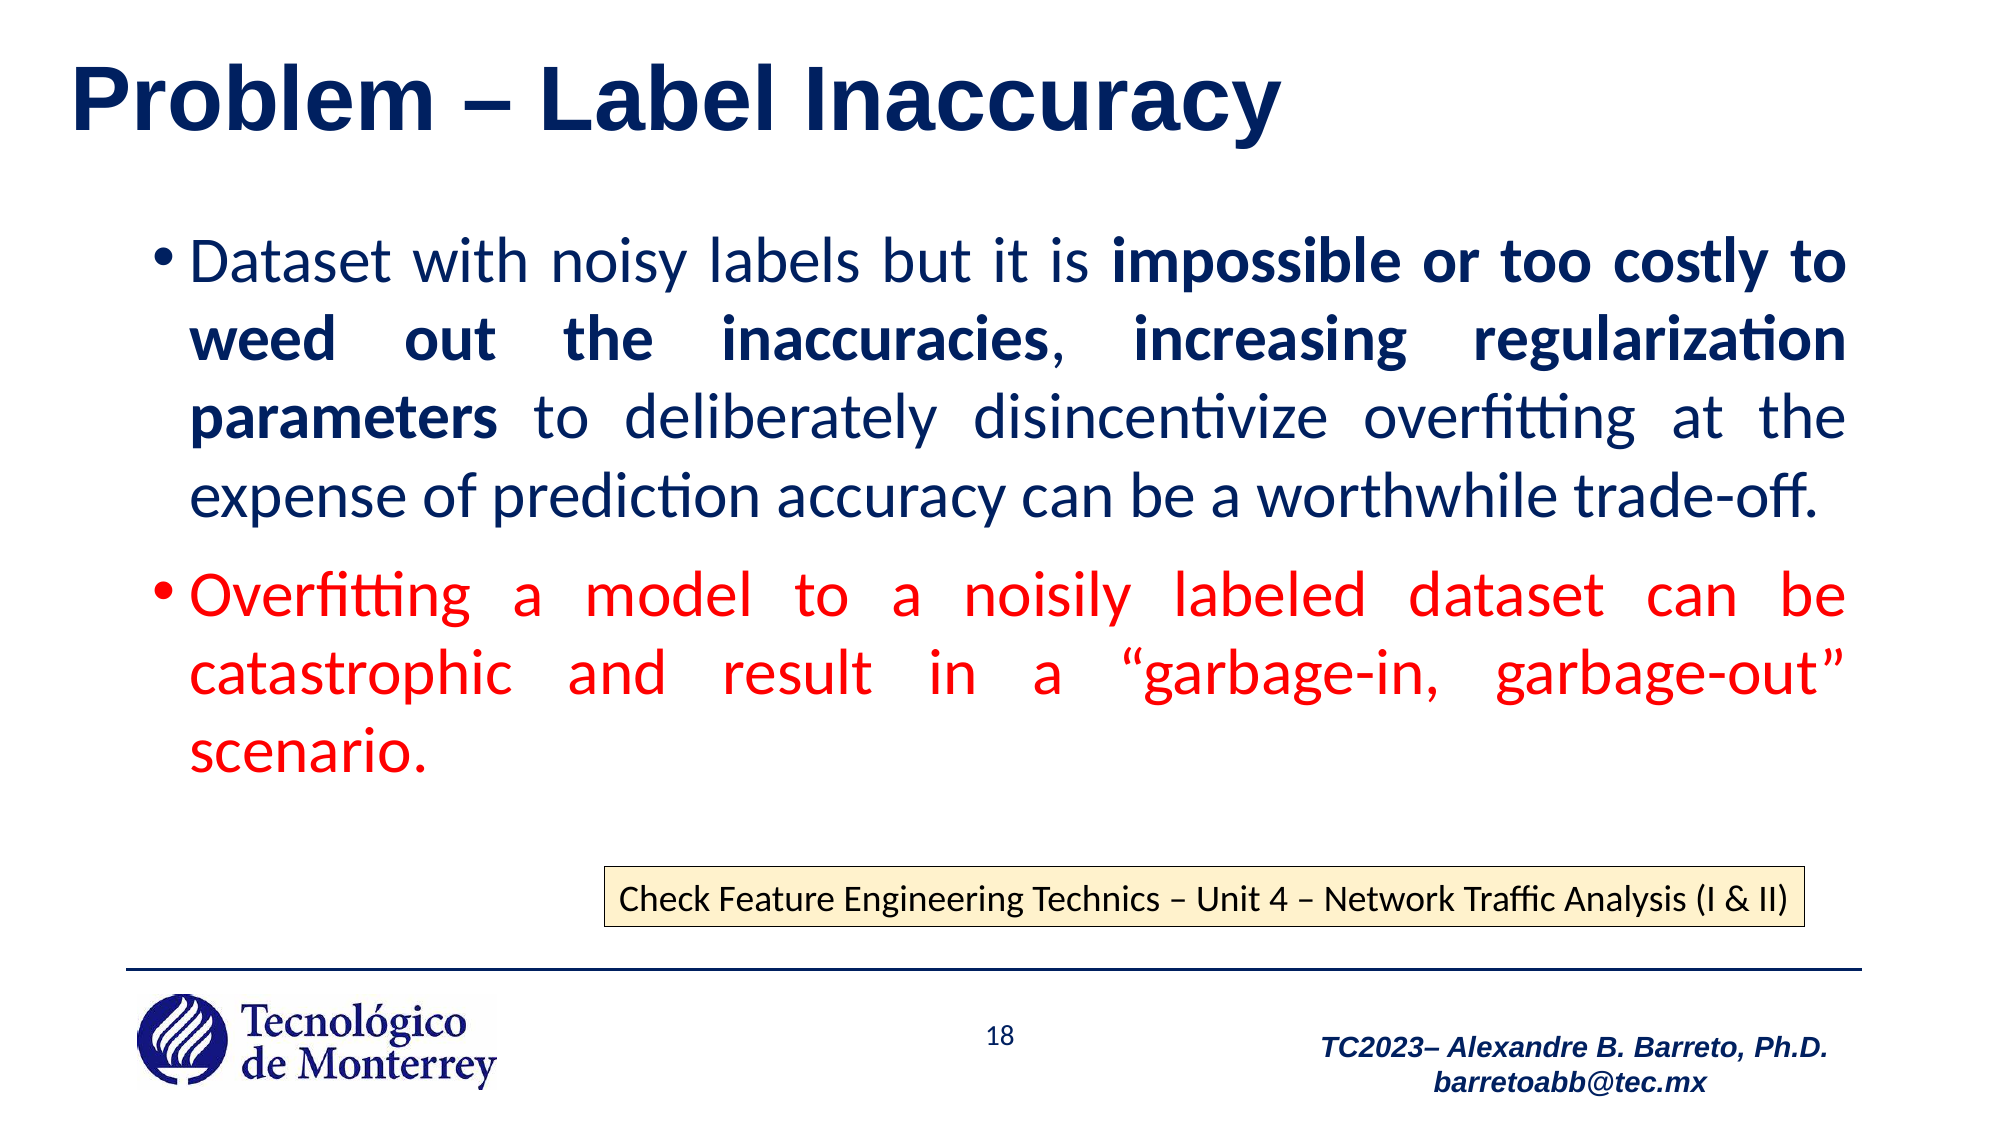

# Problem – Label Inaccuracy
Dataset with noisy labels but it is impossible or too costly to weed out the inaccuracies, increasing regularization parameters to deliberately disincentivize overfitting at the expense of prediction accuracy can be a worthwhile trade-off.
Overfitting a model to a noisily labeled dataset can be catastrophic and result in a “garbage-in, garbage-out” scenario.
Check Feature Engineering Technics – Unit 4 – Network Traffic Analysis (I & II)